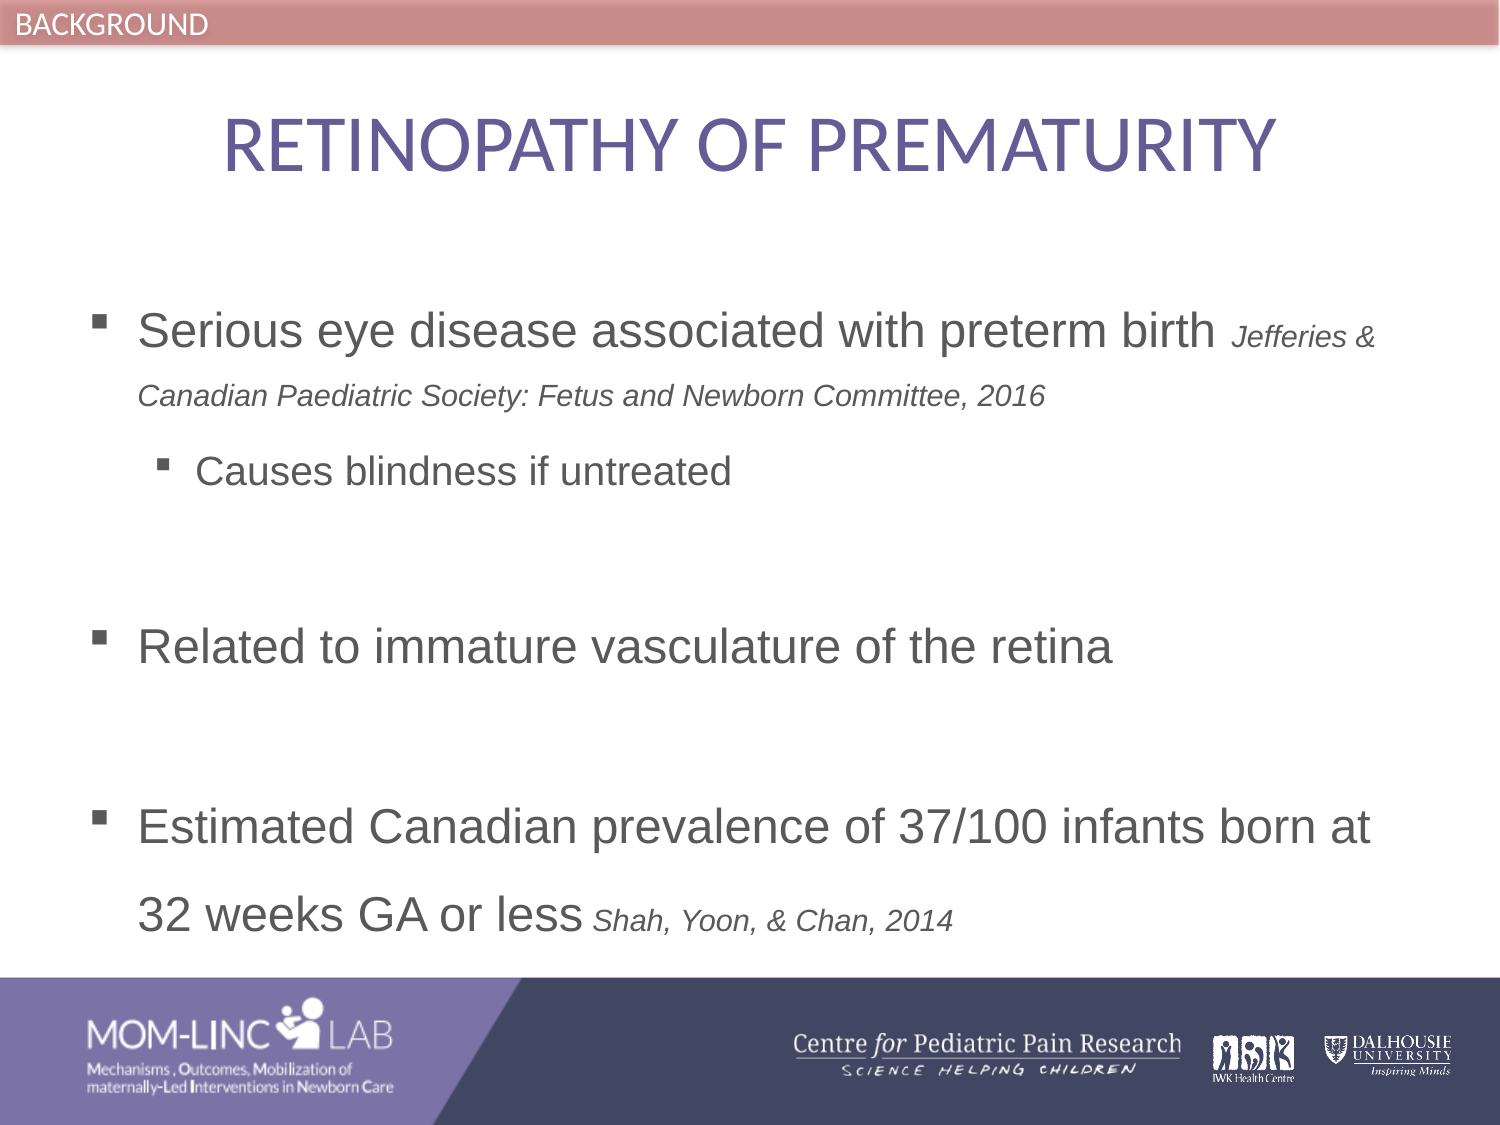

BACKGROUND
# RETINOPATHY OF PREMATURITY
Serious eye disease associated with preterm birth Jefferies & Canadian Paediatric Society: Fetus and Newborn Committee, 2016
Causes blindness if untreated

Related to immature vasculature of the retina

Estimated Canadian prevalence of 37/100 infants born at 32 weeks GA or less Shah, Yoon, & Chan, 2014